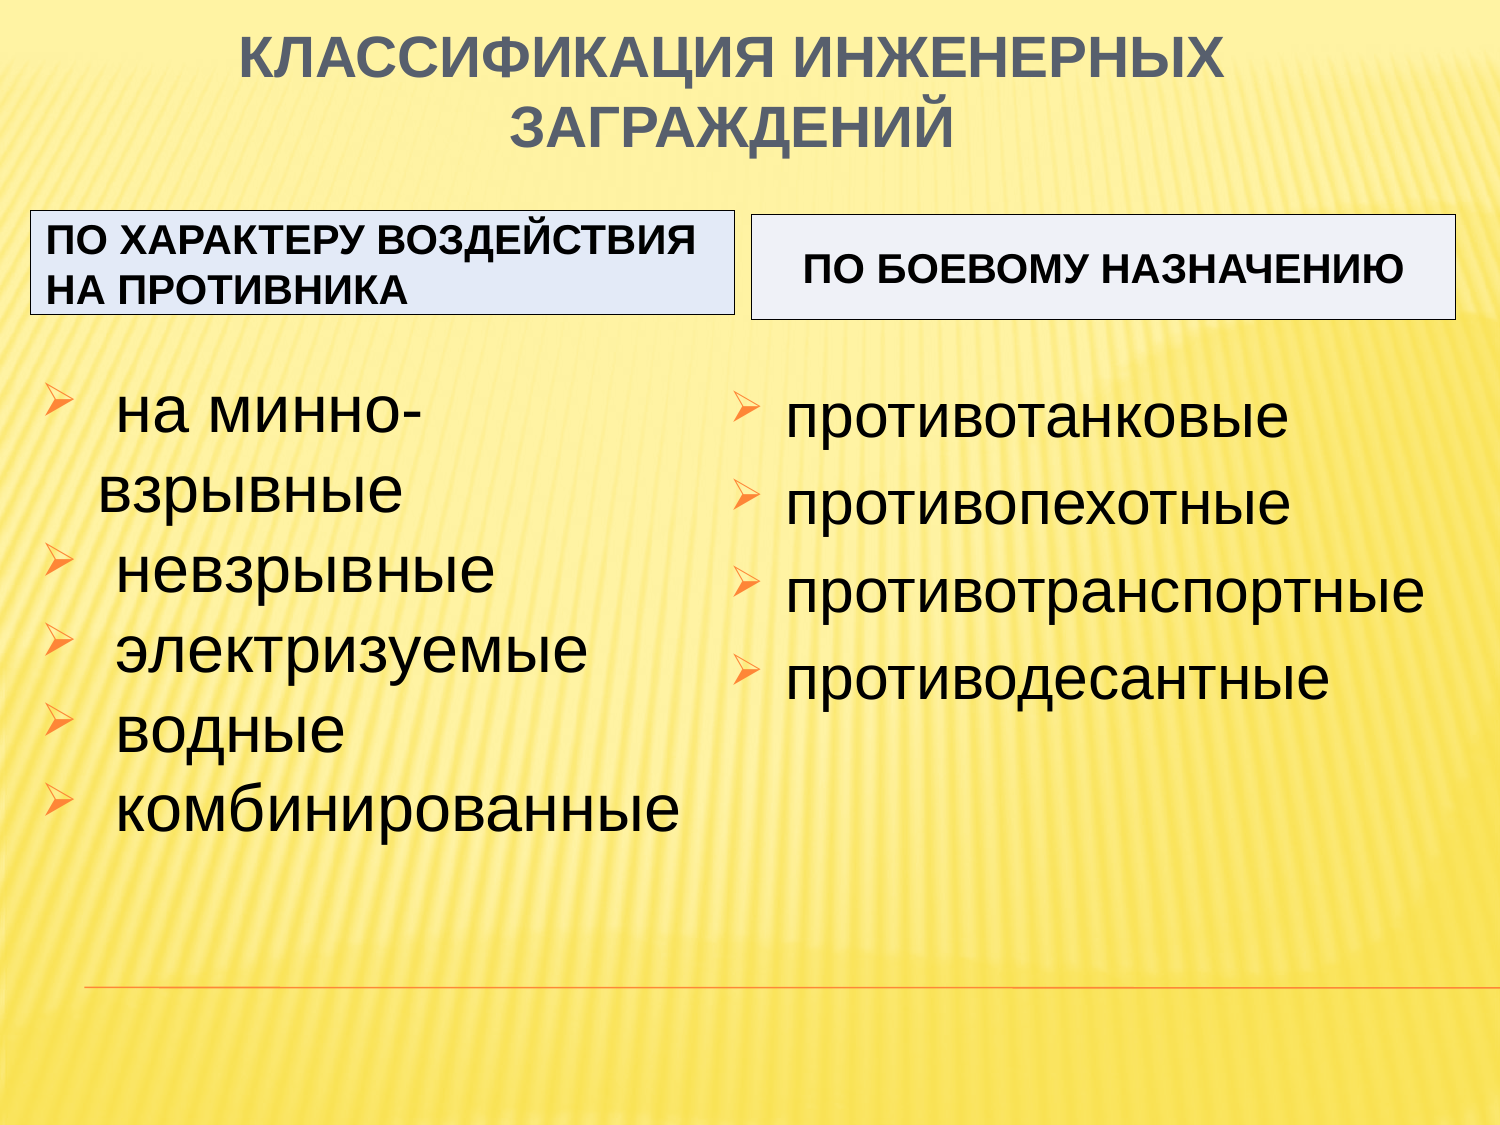

# Классификация Инженерных заграждений
По характеру воздействия на противника
По боевому назначению
 на минно-взрывные
 невзрывные
 электризуемые
 водные
 комбинированные

противотанковые
противопехотные
противотранспортные
противодесантные